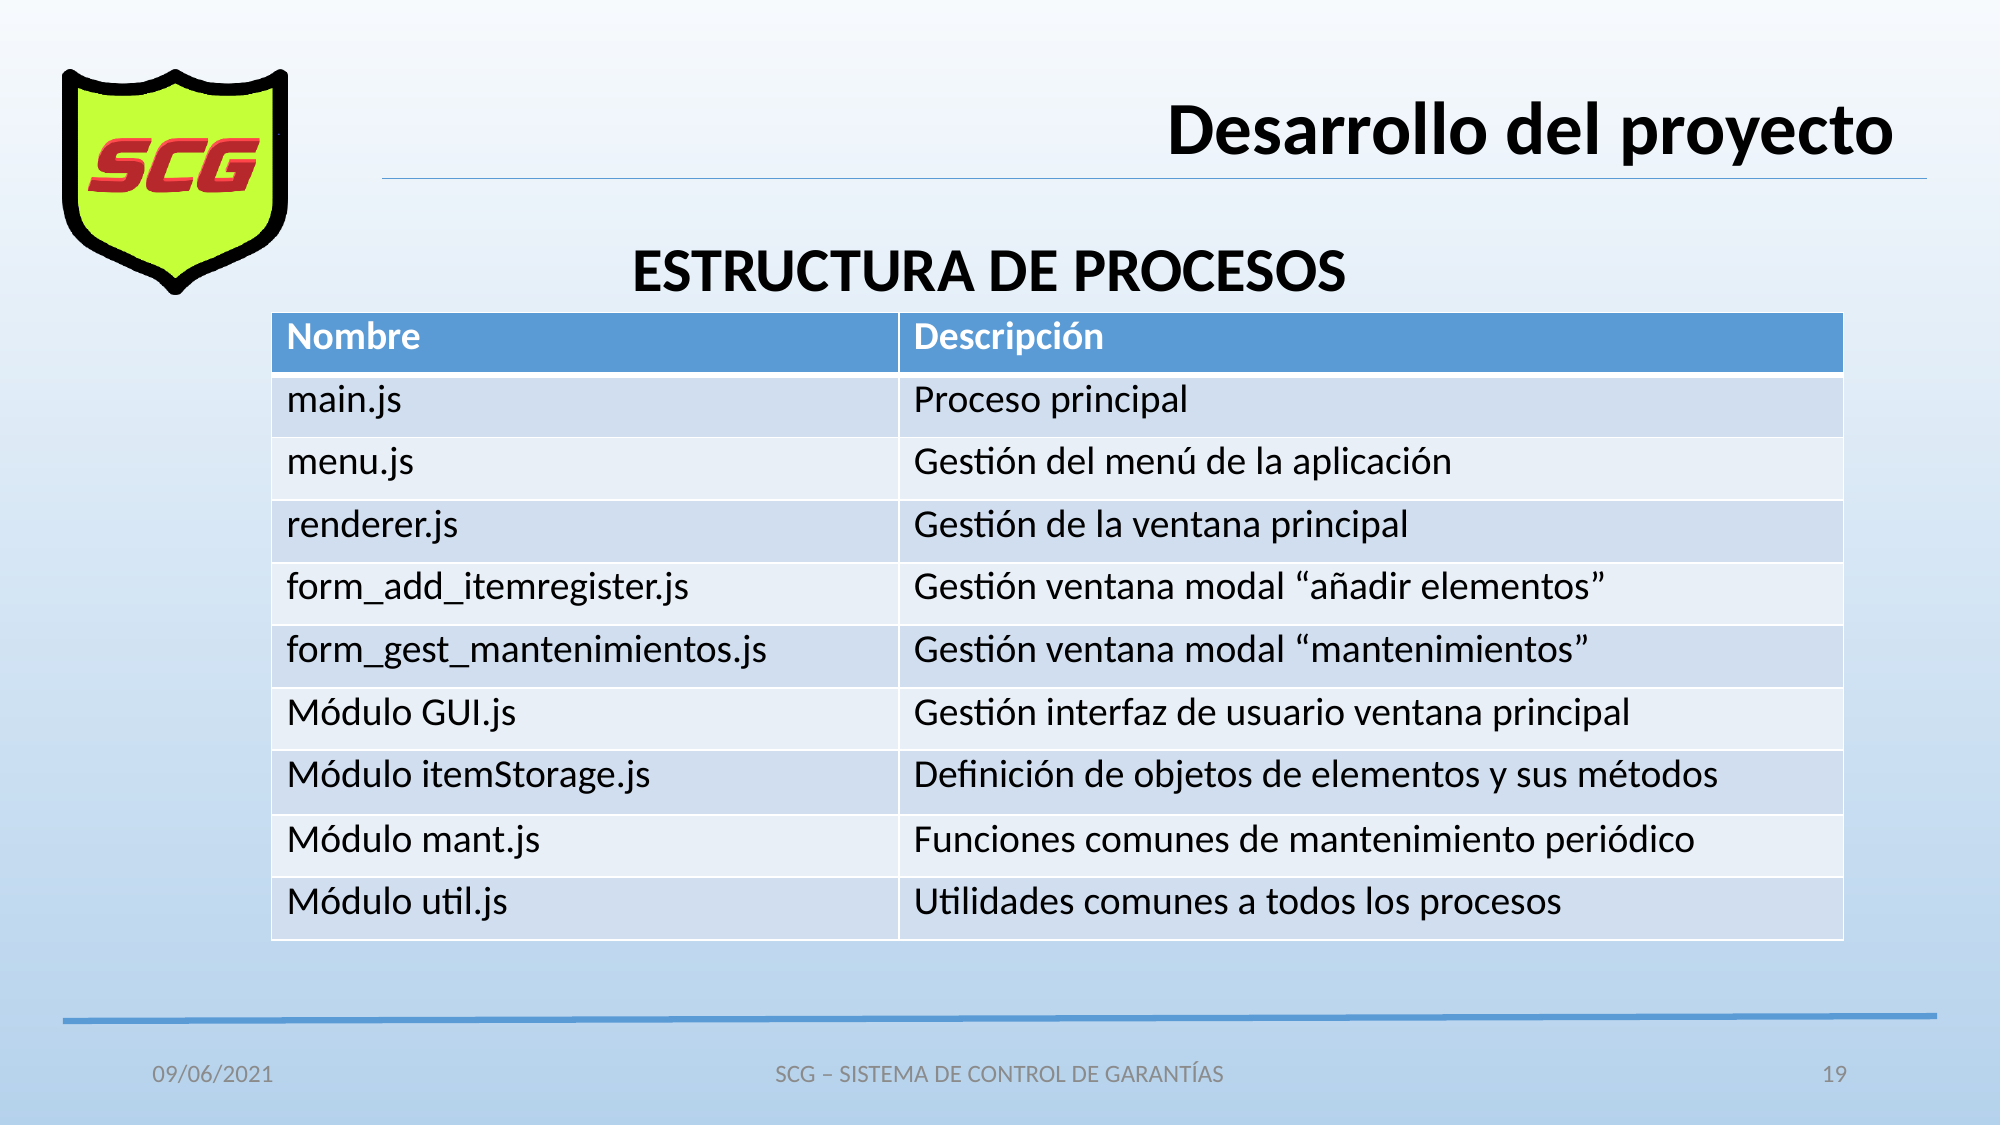

Desarrollo del proyecto
ESTRUCTURA DE PROCESOS
| Nombre | Descripción |
| --- | --- |
| main.js | Proceso principal |
| menu.js | Gestión del menú de la aplicación |
| renderer.js | Gestión de la ventana principal |
| form\_add\_itemregister.js | Gestión ventana modal “añadir elementos” |
| form\_gest\_mantenimientos.js | Gestión ventana modal “mantenimientos” |
| Módulo GUI.js | Gestión interfaz de usuario ventana principal |
| Módulo itemStorage.js | Definición de objetos de elementos y sus métodos |
| Módulo mant.js | Funciones comunes de mantenimiento periódico |
| Módulo util.js | Utilidades comunes a todos los procesos |
09/06/2021
SCG – SISTEMA DE CONTROL DE GARANTÍAS
19